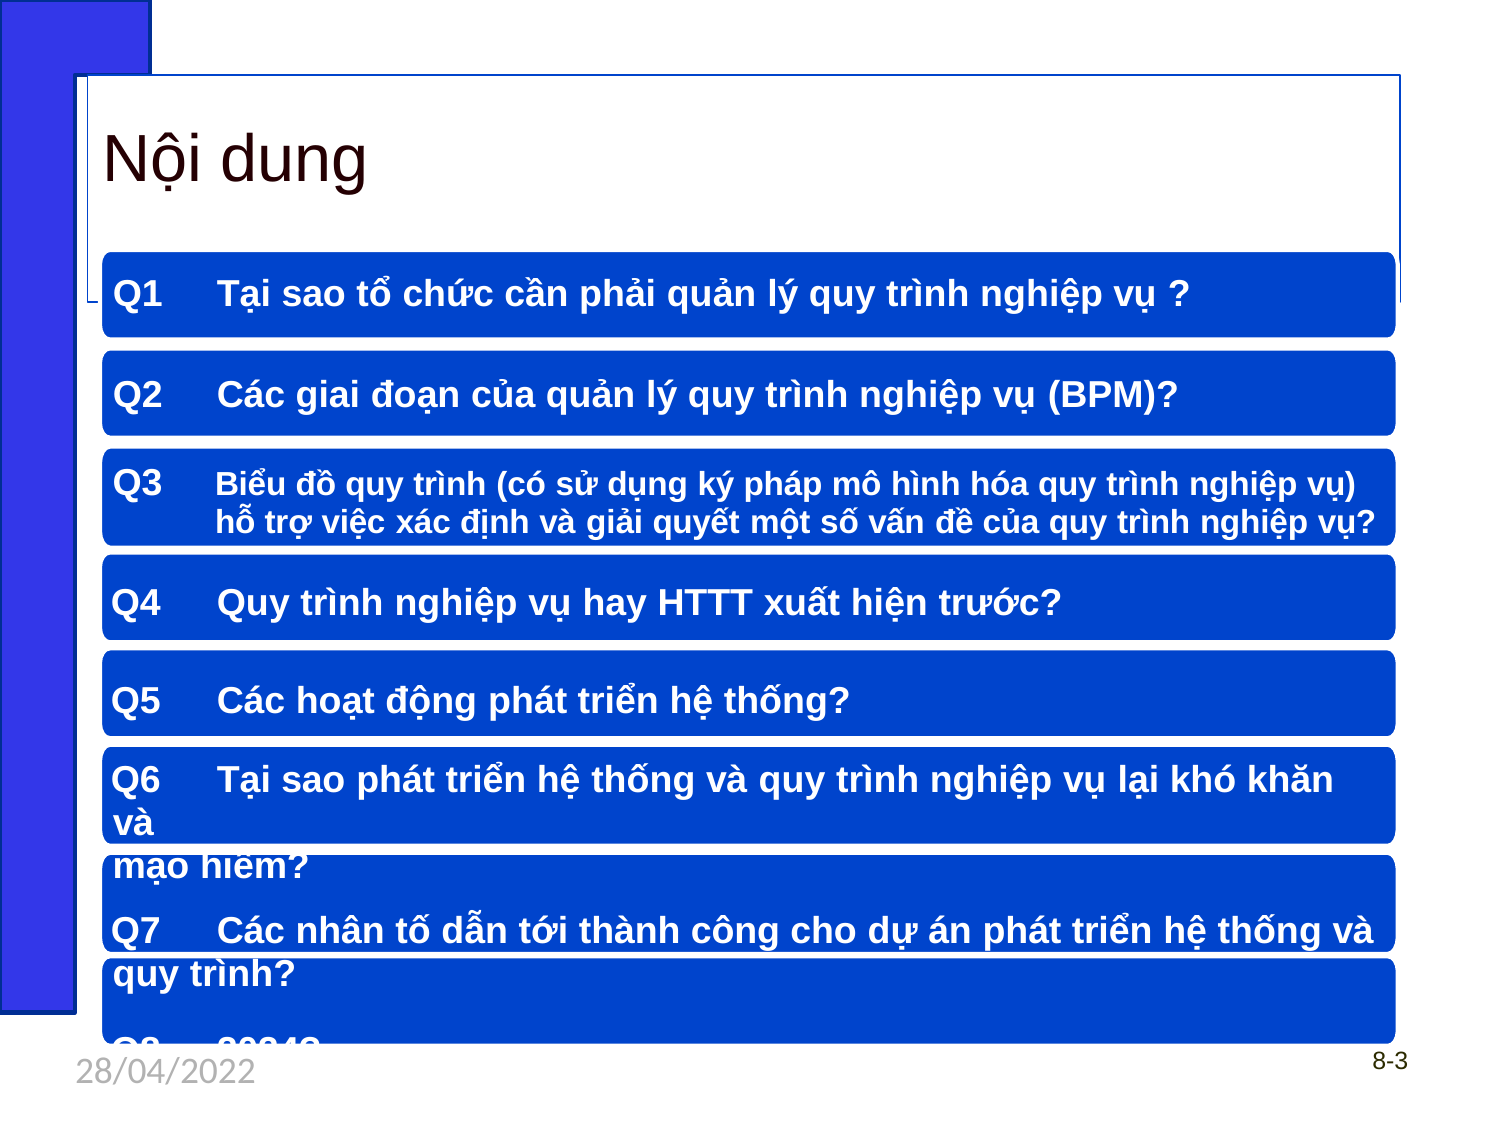

# Nội dung

Q1	Tại sao tổ chức cần phải quản lý quy trình nghiệp vụ ?

Q2	Các giai đoạn của quản lý quy trình nghiệp vụ (BPM)?

Q3	Biểu đồ quy trình (có sử dụng ký pháp mô hình hóa quy trình nghiệp vụ)  hỗ trợ việc xác định và giải quyết một số vấn đề của quy trình nghiệp vụ?

Q4	Quy trình nghiệp vụ hay HTTT xuất hiện trước?

Q5	Các hoạt động phát triển hệ thống?
Q6	Tại sao phát triển hệ thống và quy trình nghiệp vụ lại khó khăn và
mạo hiểm?
Q7	Các nhân tố dẫn tới thành công cho dự án phát triển hệ thống và
quy trình?
Q8	2024?
8-3
28/04/2022